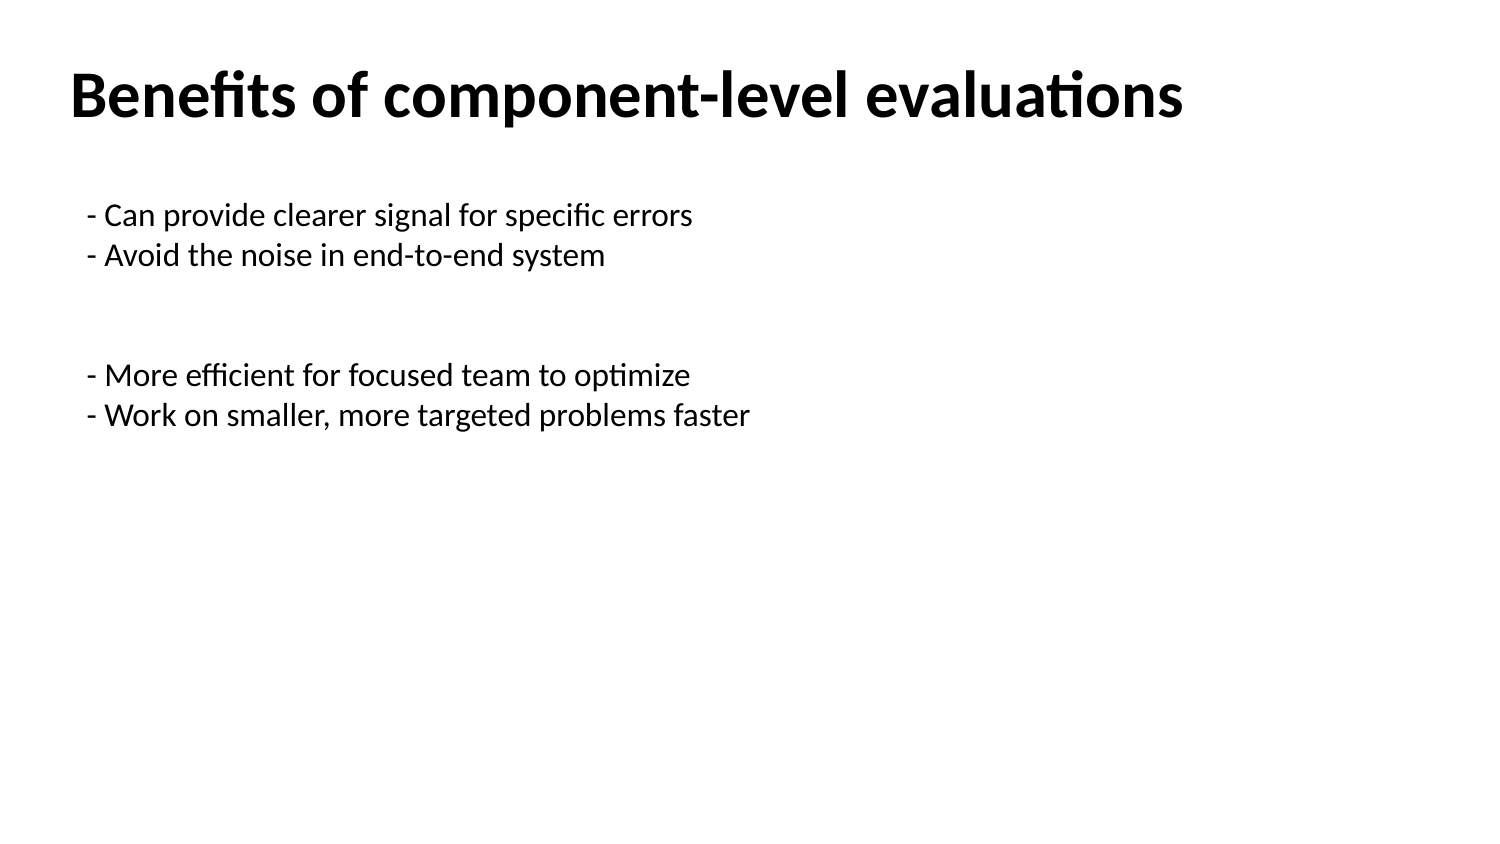

Benefits of component-level evaluations
- Can provide clearer signal for specific errors
- Avoid the noise in end-to-end system
- More efficient for focused team to optimize
- Work on smaller, more targeted problems faster